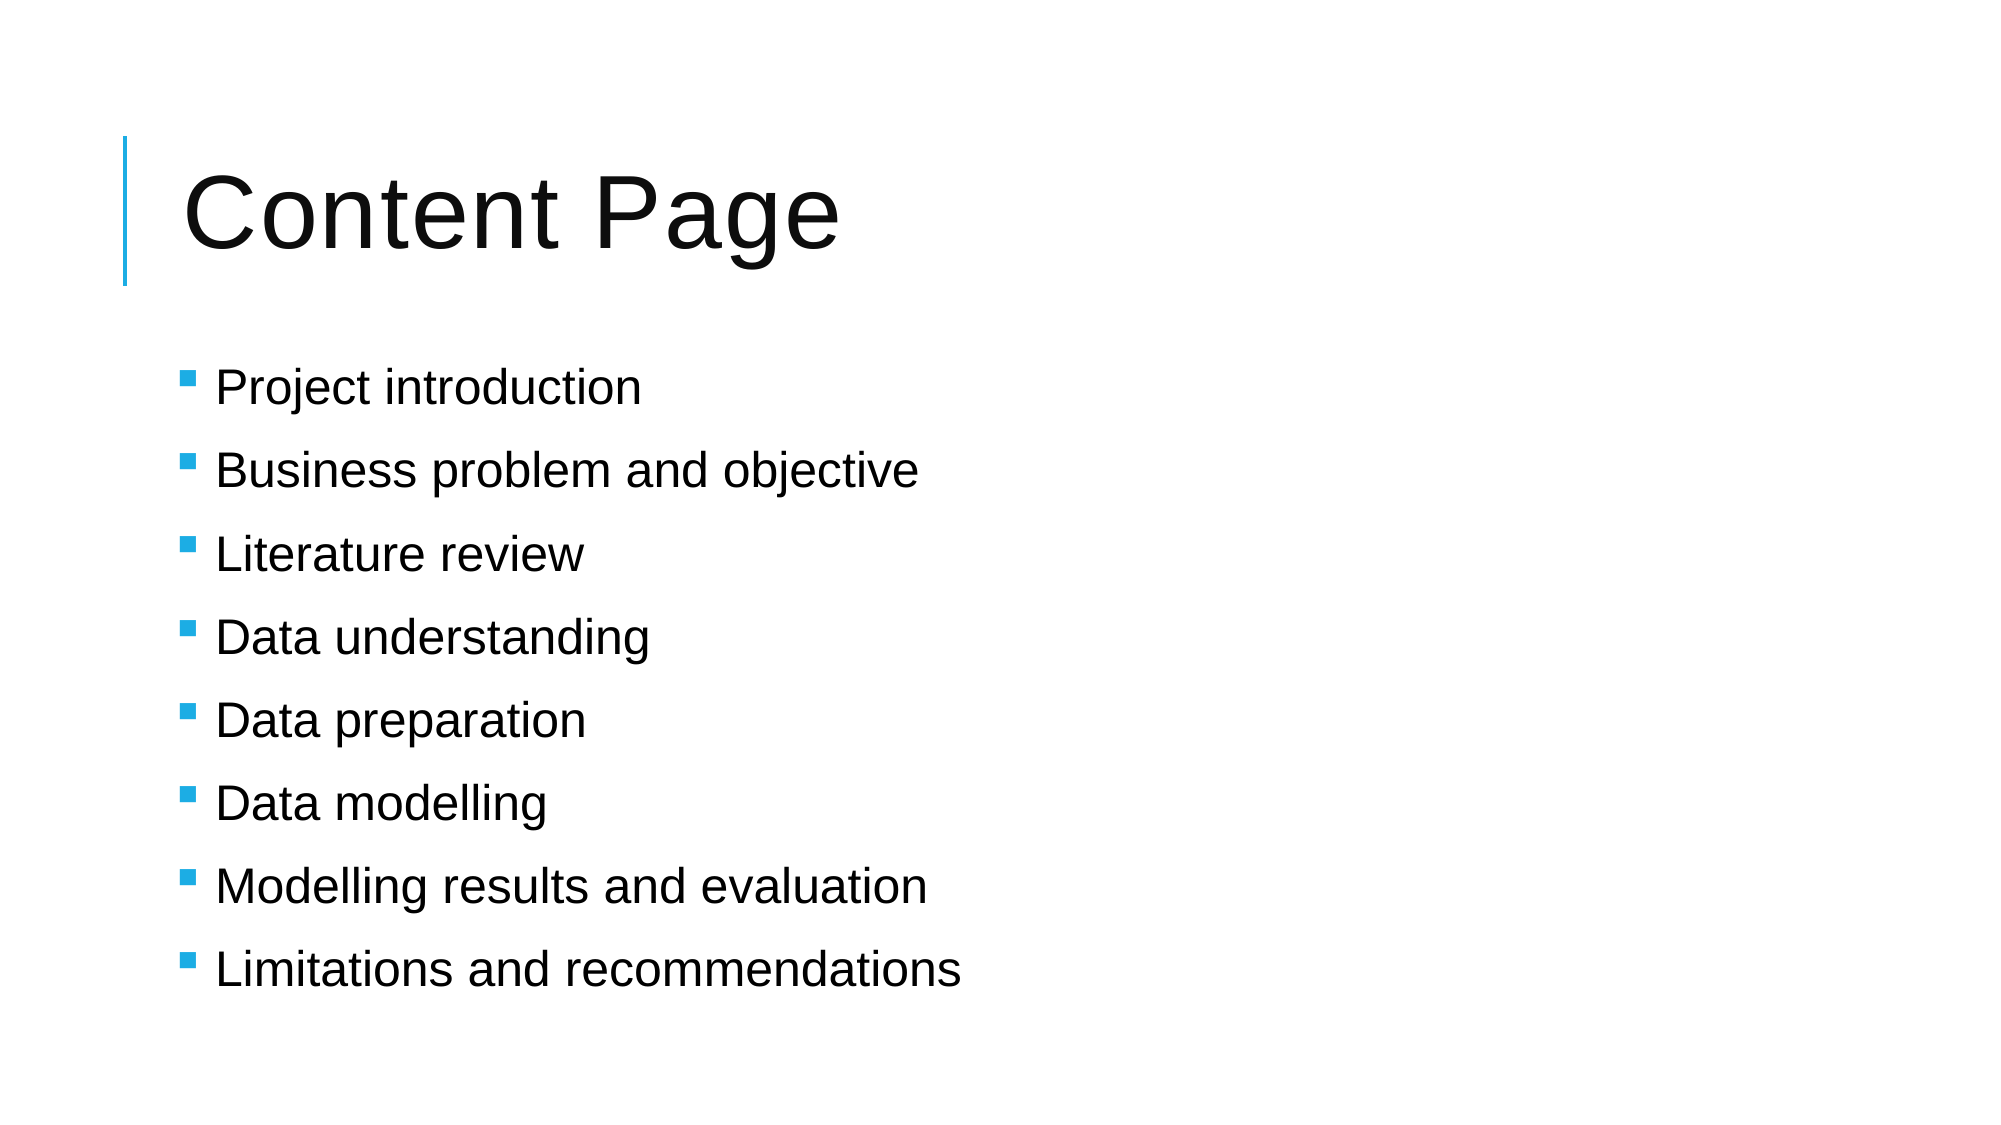

# Content Page
 Project introduction
 Business problem and objective
 Literature review
 Data understanding
 Data preparation
 Data modelling
 Modelling results and evaluation
 Limitations and recommendations